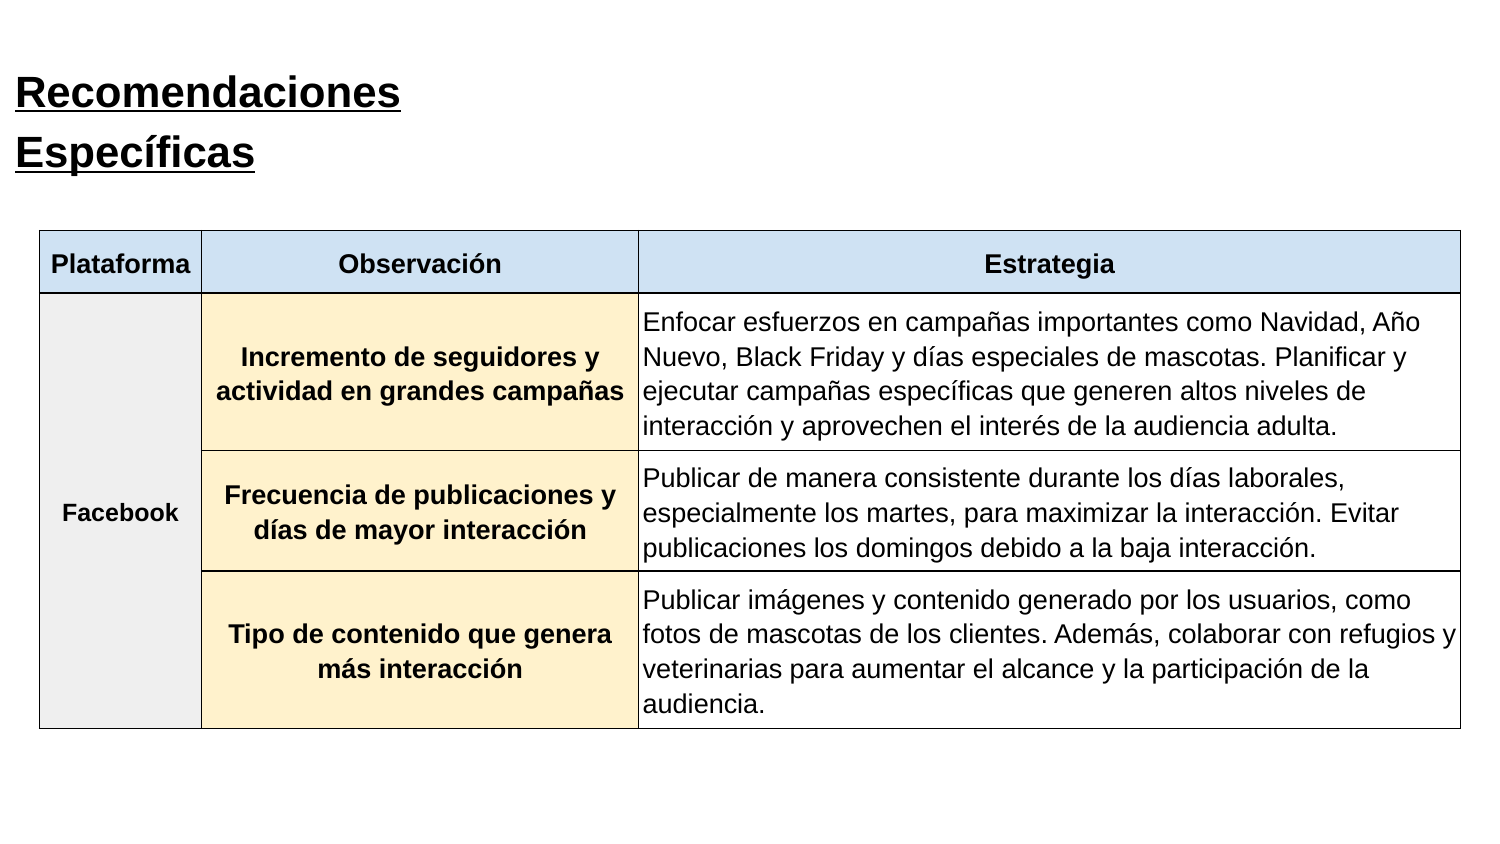

Recomendaciones Específicas
| Plataforma | Observación | Estrategia |
| --- | --- | --- |
| Facebook | Incremento de seguidores y actividad en grandes campañas | Enfocar esfuerzos en campañas importantes como Navidad, Año Nuevo, Black Friday y días especiales de mascotas. Planificar y ejecutar campañas específicas que generen altos niveles de interacción y aprovechen el interés de la audiencia adulta. |
|  | Frecuencia de publicaciones y días de mayor interacción | Publicar de manera consistente durante los días laborales, especialmente los martes, para maximizar la interacción. Evitar publicaciones los domingos debido a la baja interacción. |
|  | Tipo de contenido que genera más interacción | Publicar imágenes y contenido generado por los usuarios, como fotos de mascotas de los clientes. Además, colaborar con refugios y veterinarias para aumentar el alcance y la participación de la audiencia. |